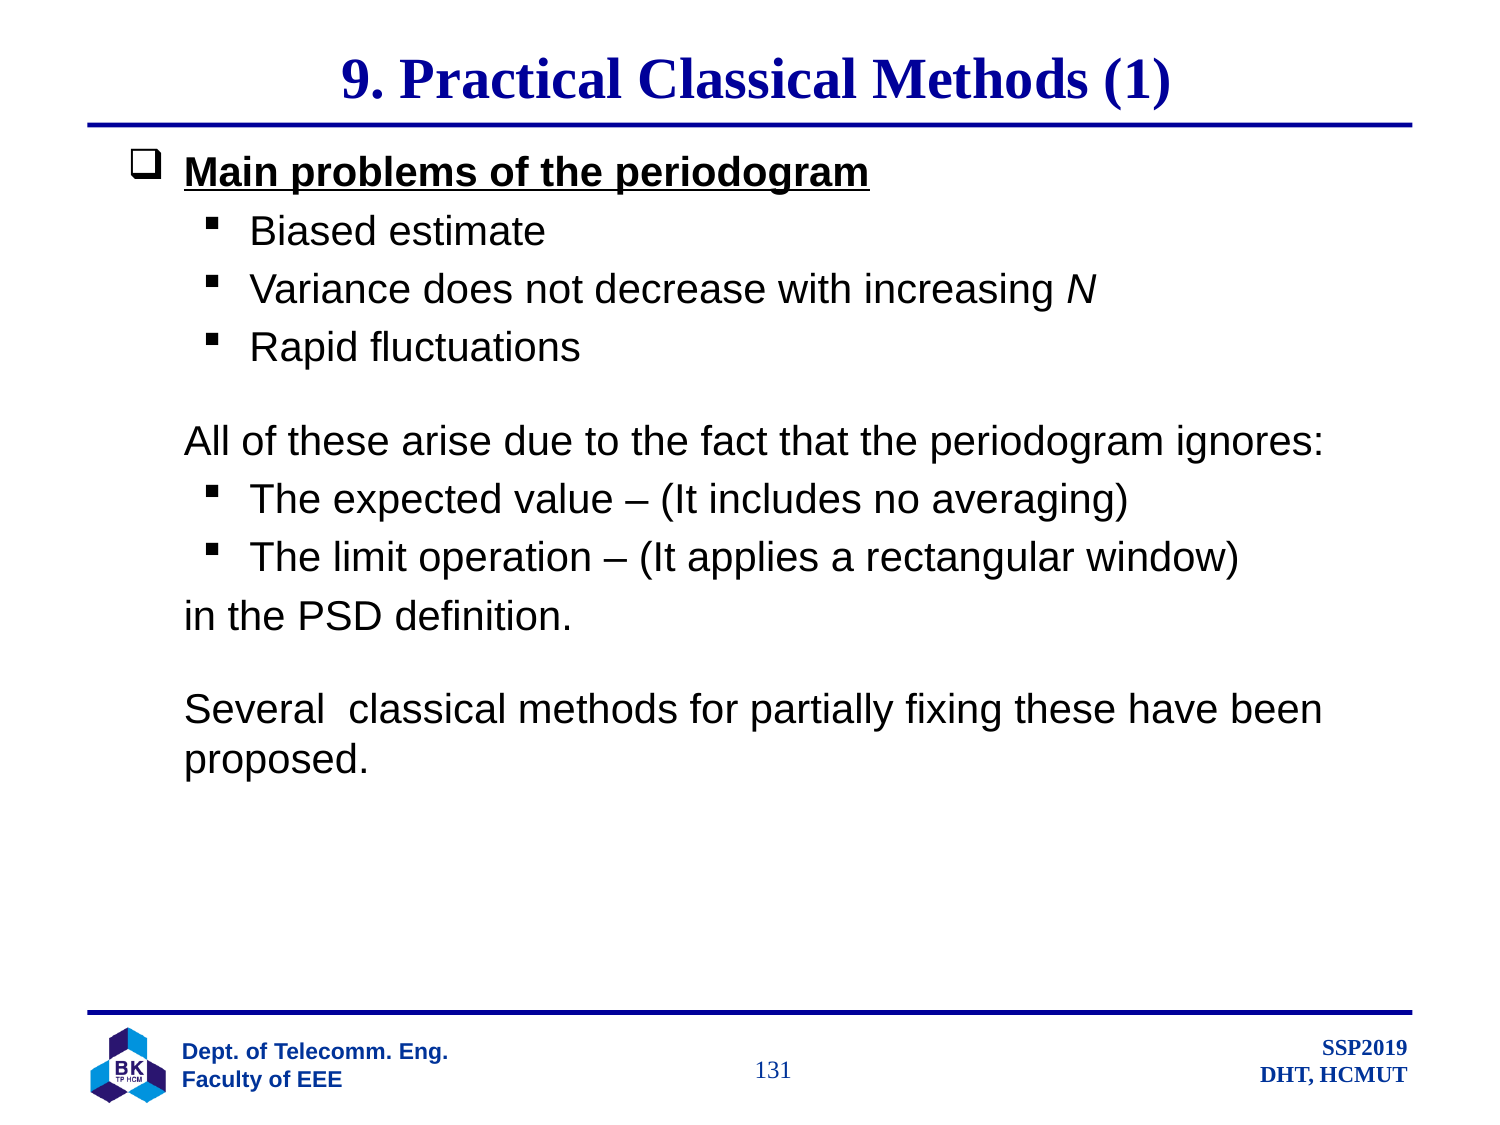

# 9. Practical Classical Methods (1)
Main problems of the periodogram
Biased estimate
Variance does not decrease with increasing N
Rapid fluctuations

	All of these arise due to the fact that the periodogram ignores:
The expected value – (It includes no averaging)
The limit operation – (It applies a rectangular window)
	in the PSD definition.

	Several  classical methods for partially fixing these have been proposed.

		  131